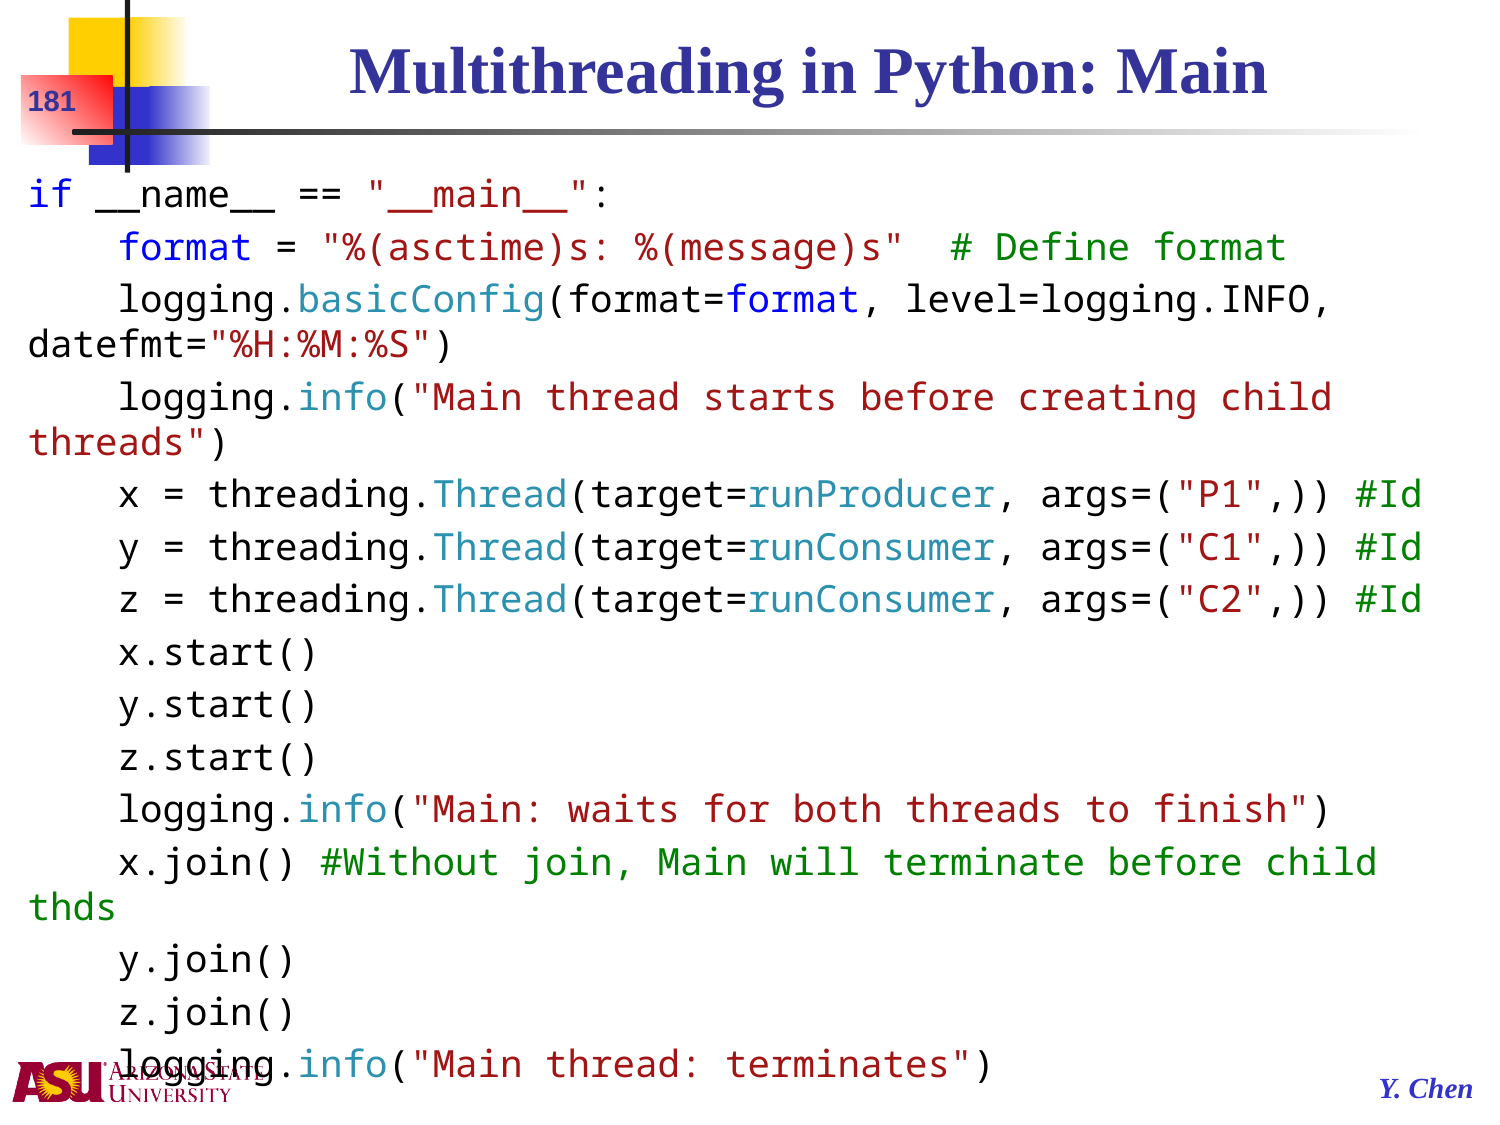

# Multithreading in Python: Main
181
if __name__ == "__main__":
    format = "%(asctime)s: %(message)s"  # Define format
    logging.basicConfig(format=format, level=logging.INFO, datefmt="%H:%M:%S")
    logging.info("Main thread starts before creating child threads")
    x = threading.Thread(target=runProducer, args=("P1",)) #Id
    y = threading.Thread(target=runConsumer, args=("C1",)) #Id
    z = threading.Thread(target=runConsumer, args=("C2",)) #Id
    x.start()
    y.start()
    z.start()
    logging.info("Main: waits for both threads to finish")
    x.join() #Without join, Main will terminate before child thds
    y.join()
    z.join()
    logging.info("Main thread: terminates")